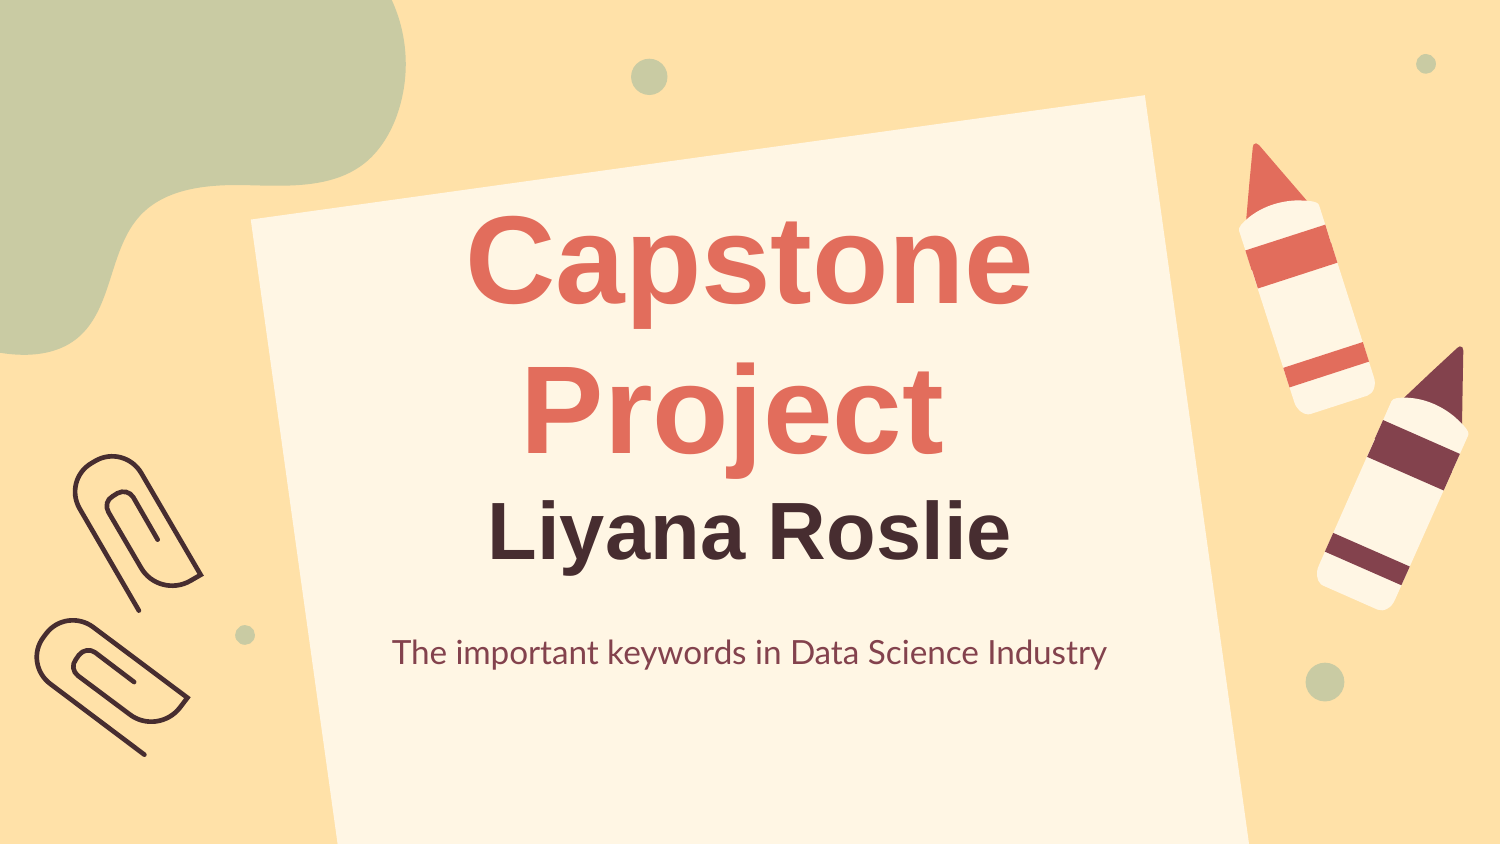

# Capstone Project Liyana Roslie
The important keywords in Data Science Industry